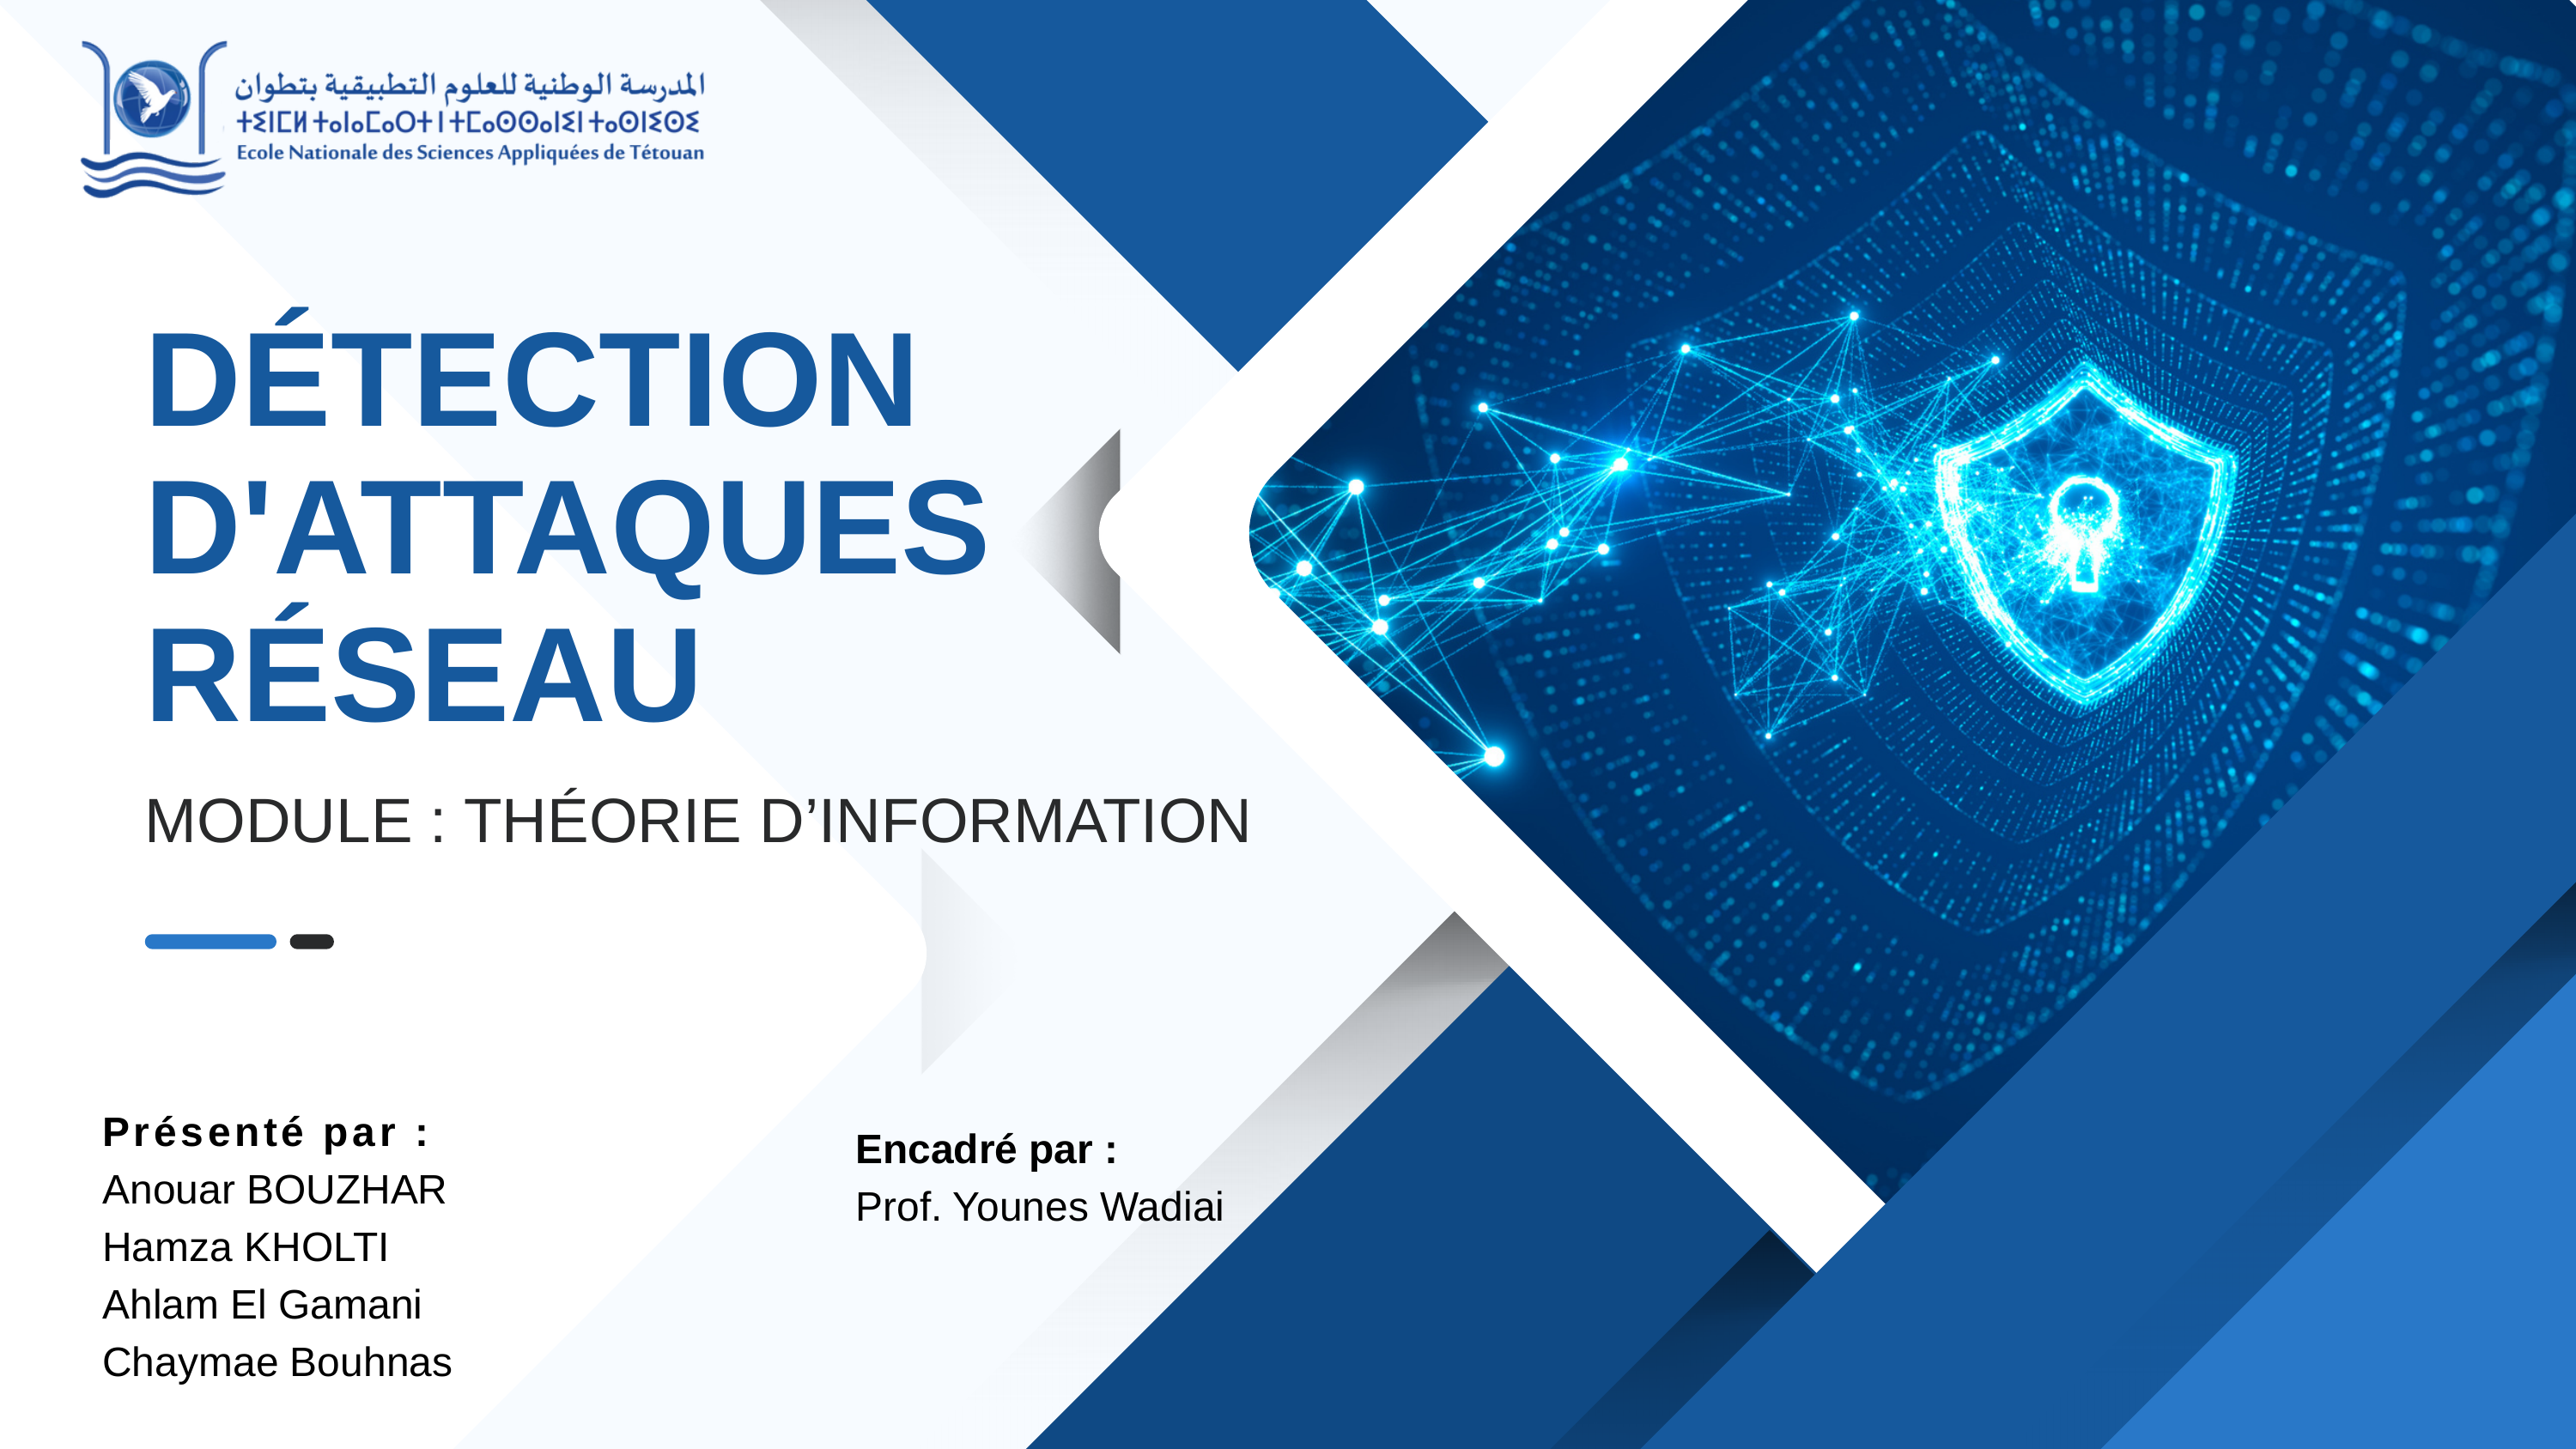

DÉTECTION D'ATTAQUES RÉSEAU
MODULE : THÉORIE D’INFORMATION

Présenté par :
Anouar BOUZHAR
Hamza KHOLTI
Ahlam El Gamani
Chaymae Bouhnas

Encadré par :
Prof. Younes Wadiai